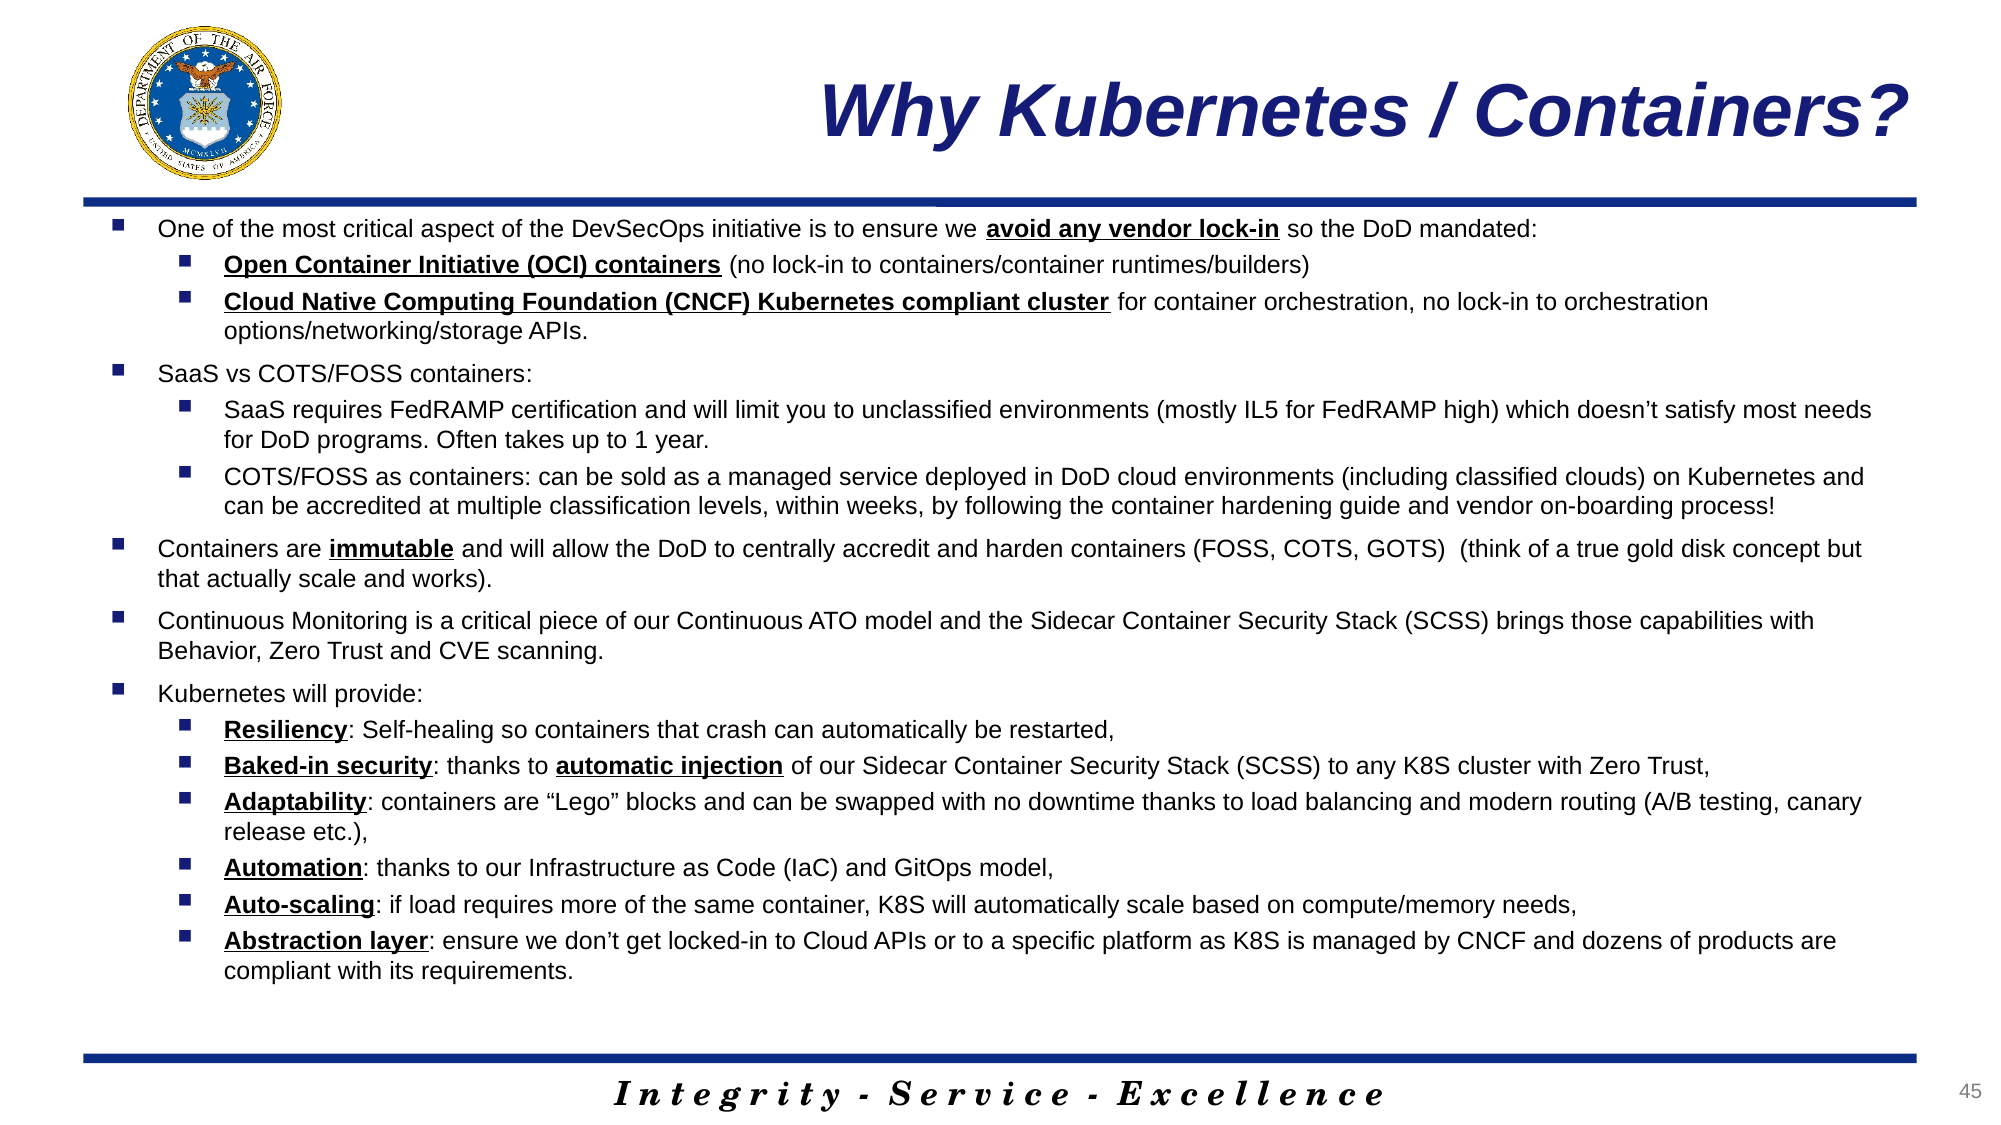

# Why Kubernetes / Containers?
One of the most critical aspect of the DevSecOps initiative is to ensure we avoid any vendor lock-in so the DoD mandated:
Open Container Initiative (OCI) containers (no lock-in to containers/container runtimes/builders)
Cloud Native Computing Foundation (CNCF) Kubernetes compliant cluster for container orchestration, no lock-in to orchestration options/networking/storage APIs.
SaaS vs COTS/FOSS containers:
SaaS requires FedRAMP certification and will limit you to unclassified environments (mostly IL5 for FedRAMP high) which doesn’t satisfy most needs for DoD programs. Often takes up to 1 year.
COTS/FOSS as containers: can be sold as a managed service deployed in DoD cloud environments (including classified clouds) on Kubernetes and can be accredited at multiple classification levels, within weeks, by following the container hardening guide and vendor on-boarding process!
Containers are immutable and will allow the DoD to centrally accredit and harden containers (FOSS, COTS, GOTS)  (think of a true gold disk concept but that actually scale and works).
Continuous Monitoring is a critical piece of our Continuous ATO model and the Sidecar Container Security Stack (SCSS) brings those capabilities with Behavior, Zero Trust and CVE scanning.
Kubernetes will provide:
Resiliency: Self-healing so containers that crash can automatically be restarted,
Baked-in security: thanks to automatic injection of our Sidecar Container Security Stack (SCSS) to any K8S cluster with Zero Trust,
Adaptability: containers are “Lego” blocks and can be swapped with no downtime thanks to load balancing and modern routing (A/B testing, canary release etc.),
Automation: thanks to our Infrastructure as Code (IaC) and GitOps model,
Auto-scaling: if load requires more of the same container, K8S will automatically scale based on compute/memory needs,
Abstraction layer: ensure we don’t get locked-in to Cloud APIs or to a specific platform as K8S is managed by CNCF and dozens of products are compliant with its requirements.

45